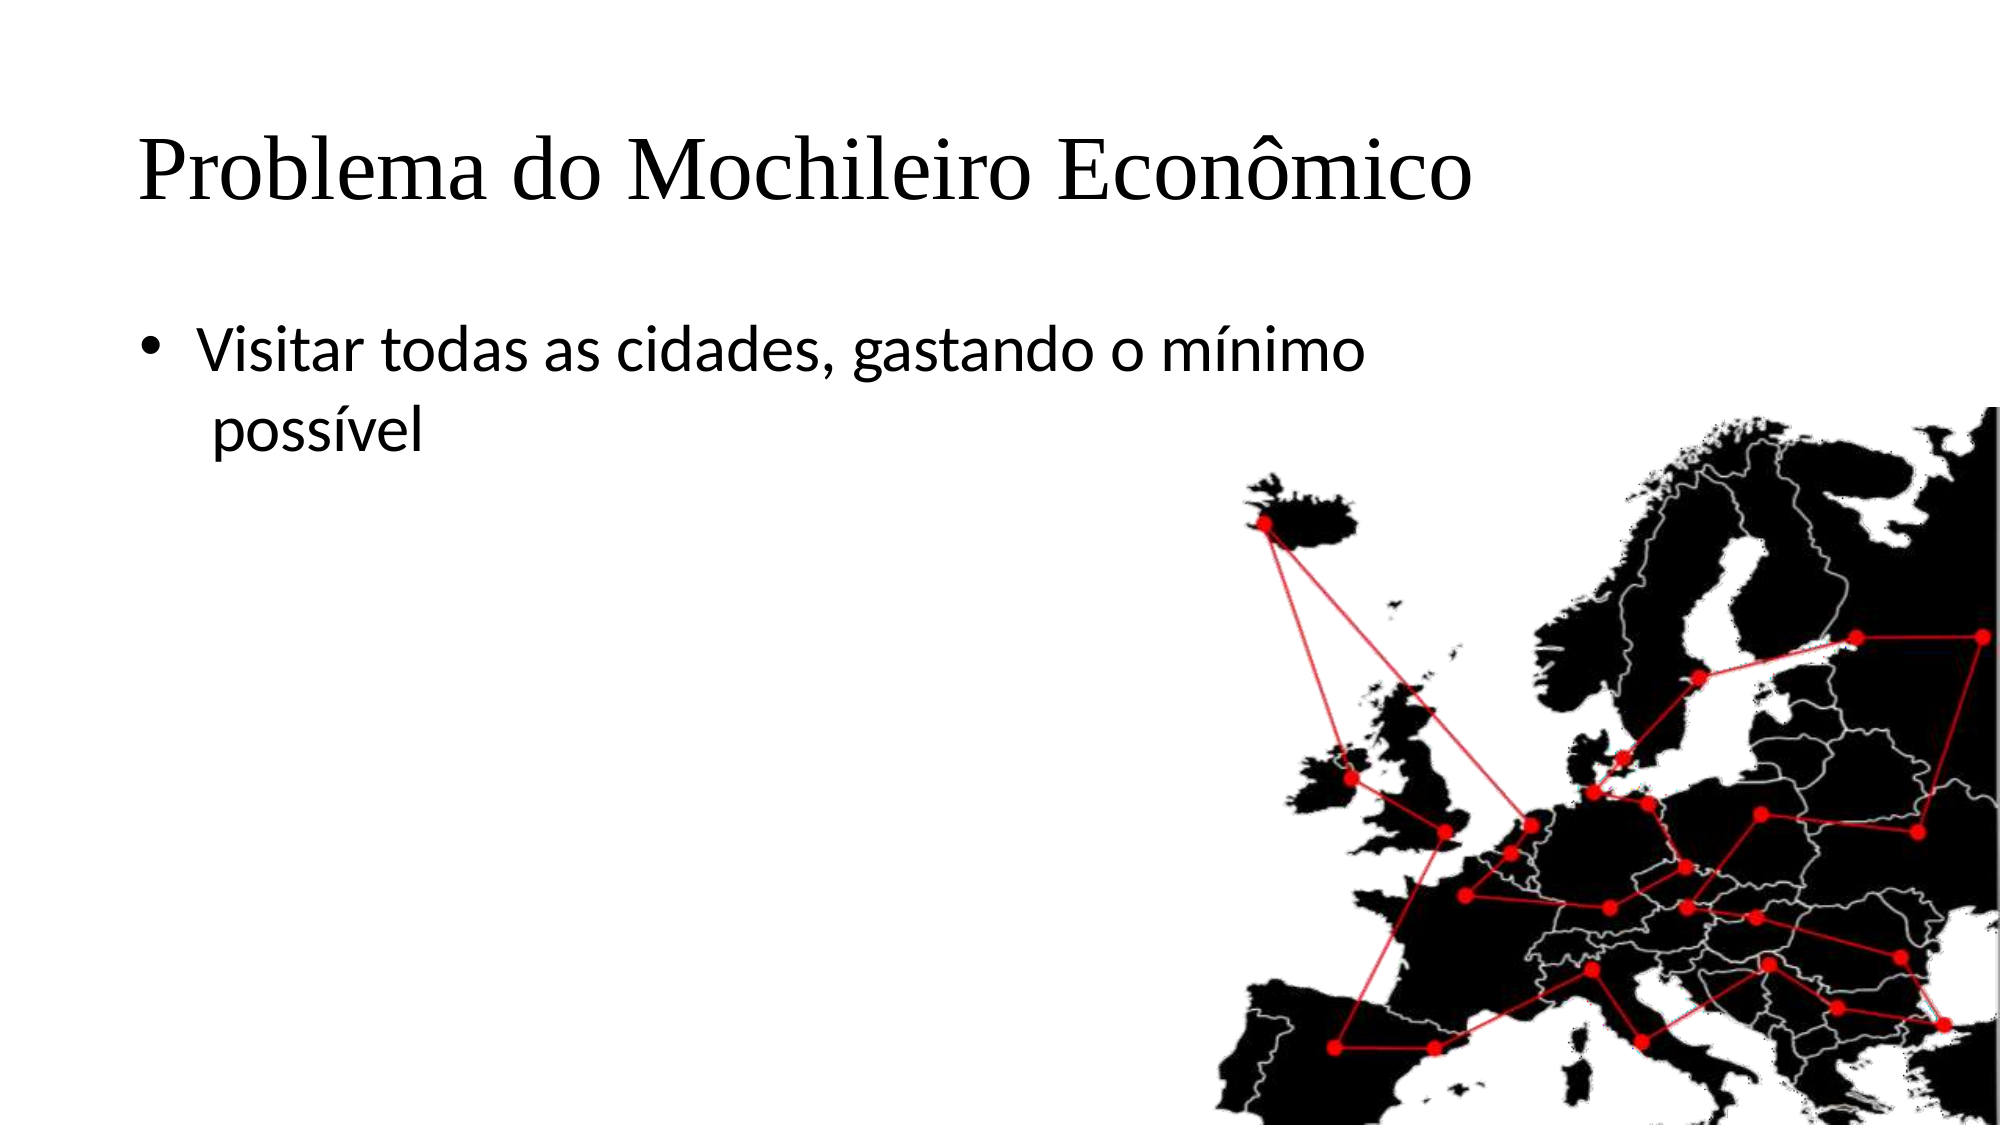

# Problema do Mochileiro Econômico
Visitar todas as cidades, gastando o mínimo  possível